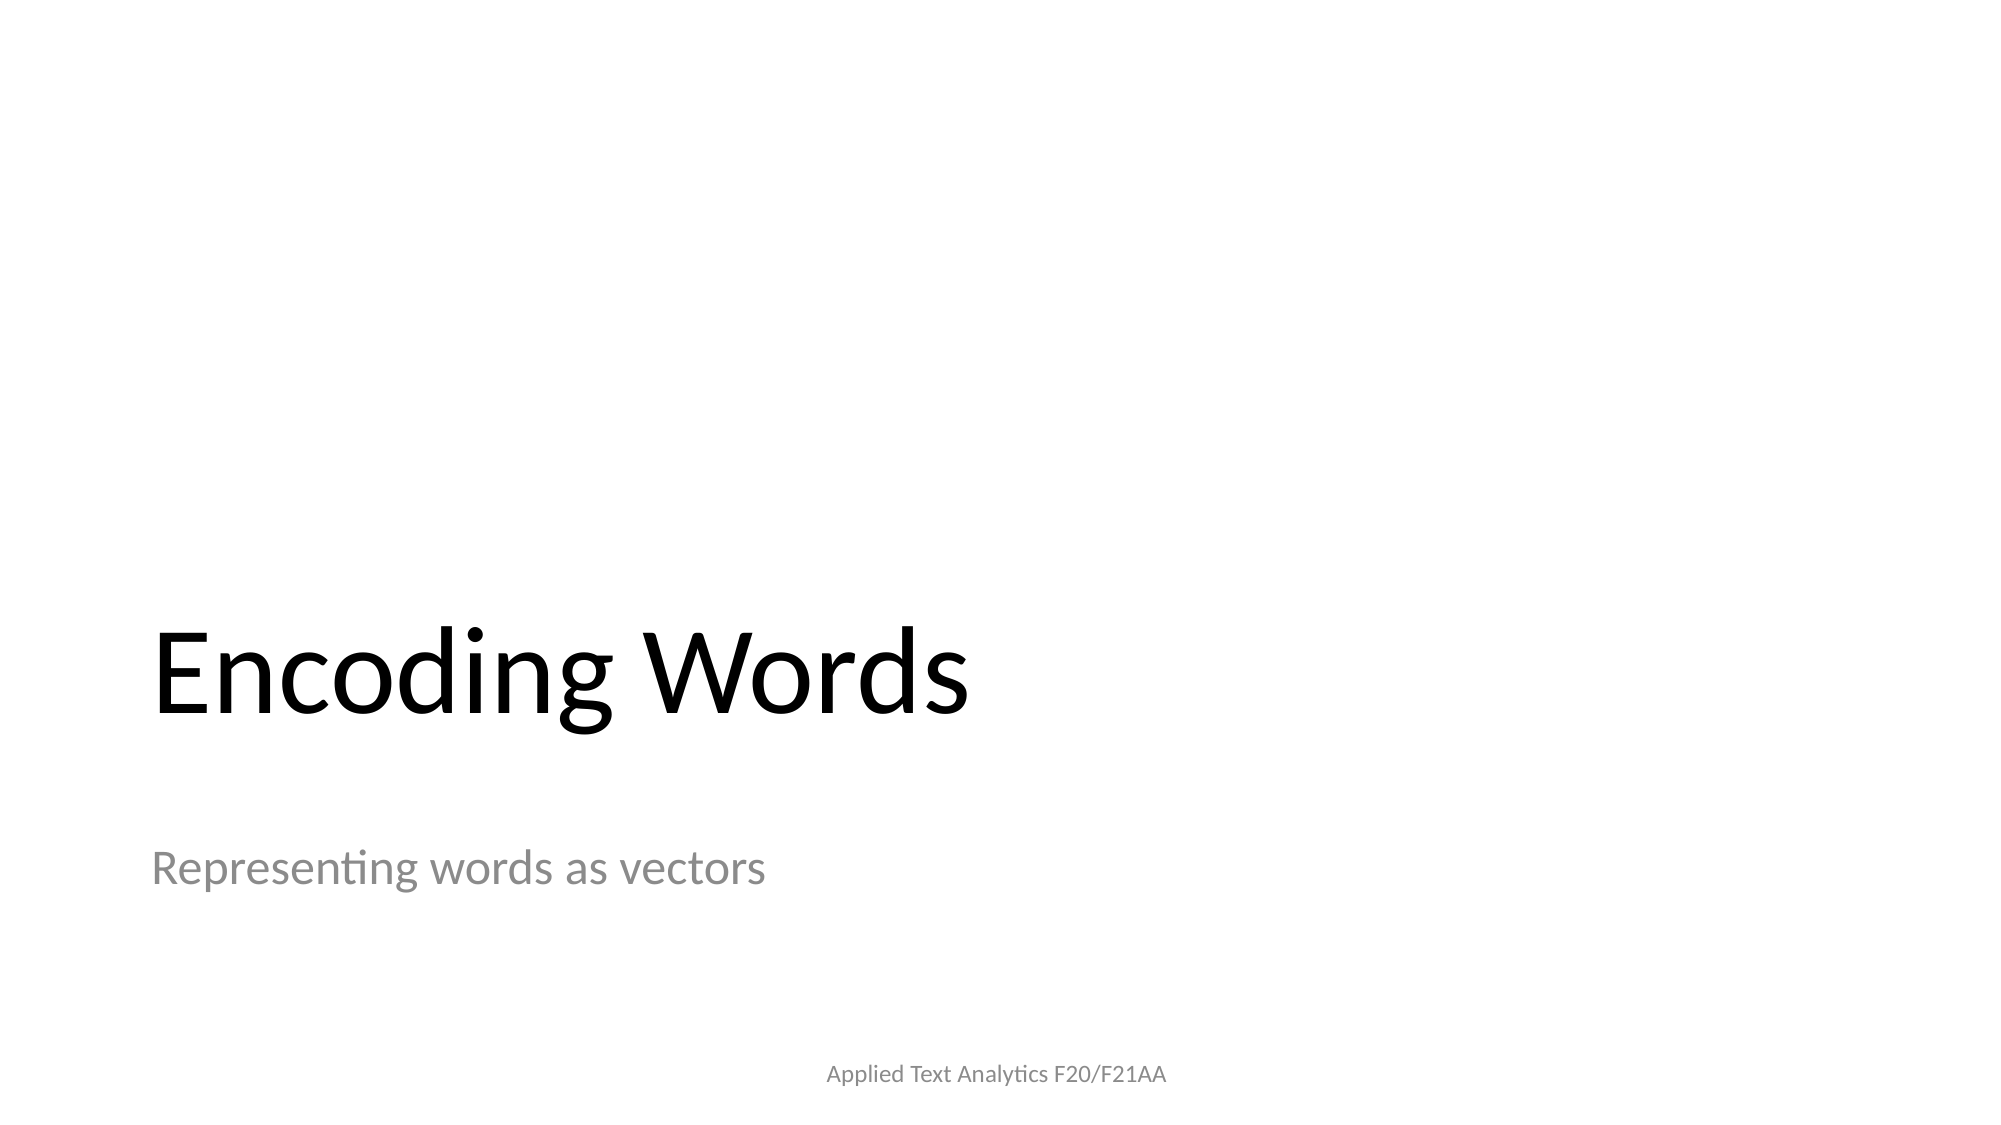

# Encoding Words

Representing words as vectors
Applied Text Analytics F20/F21AA